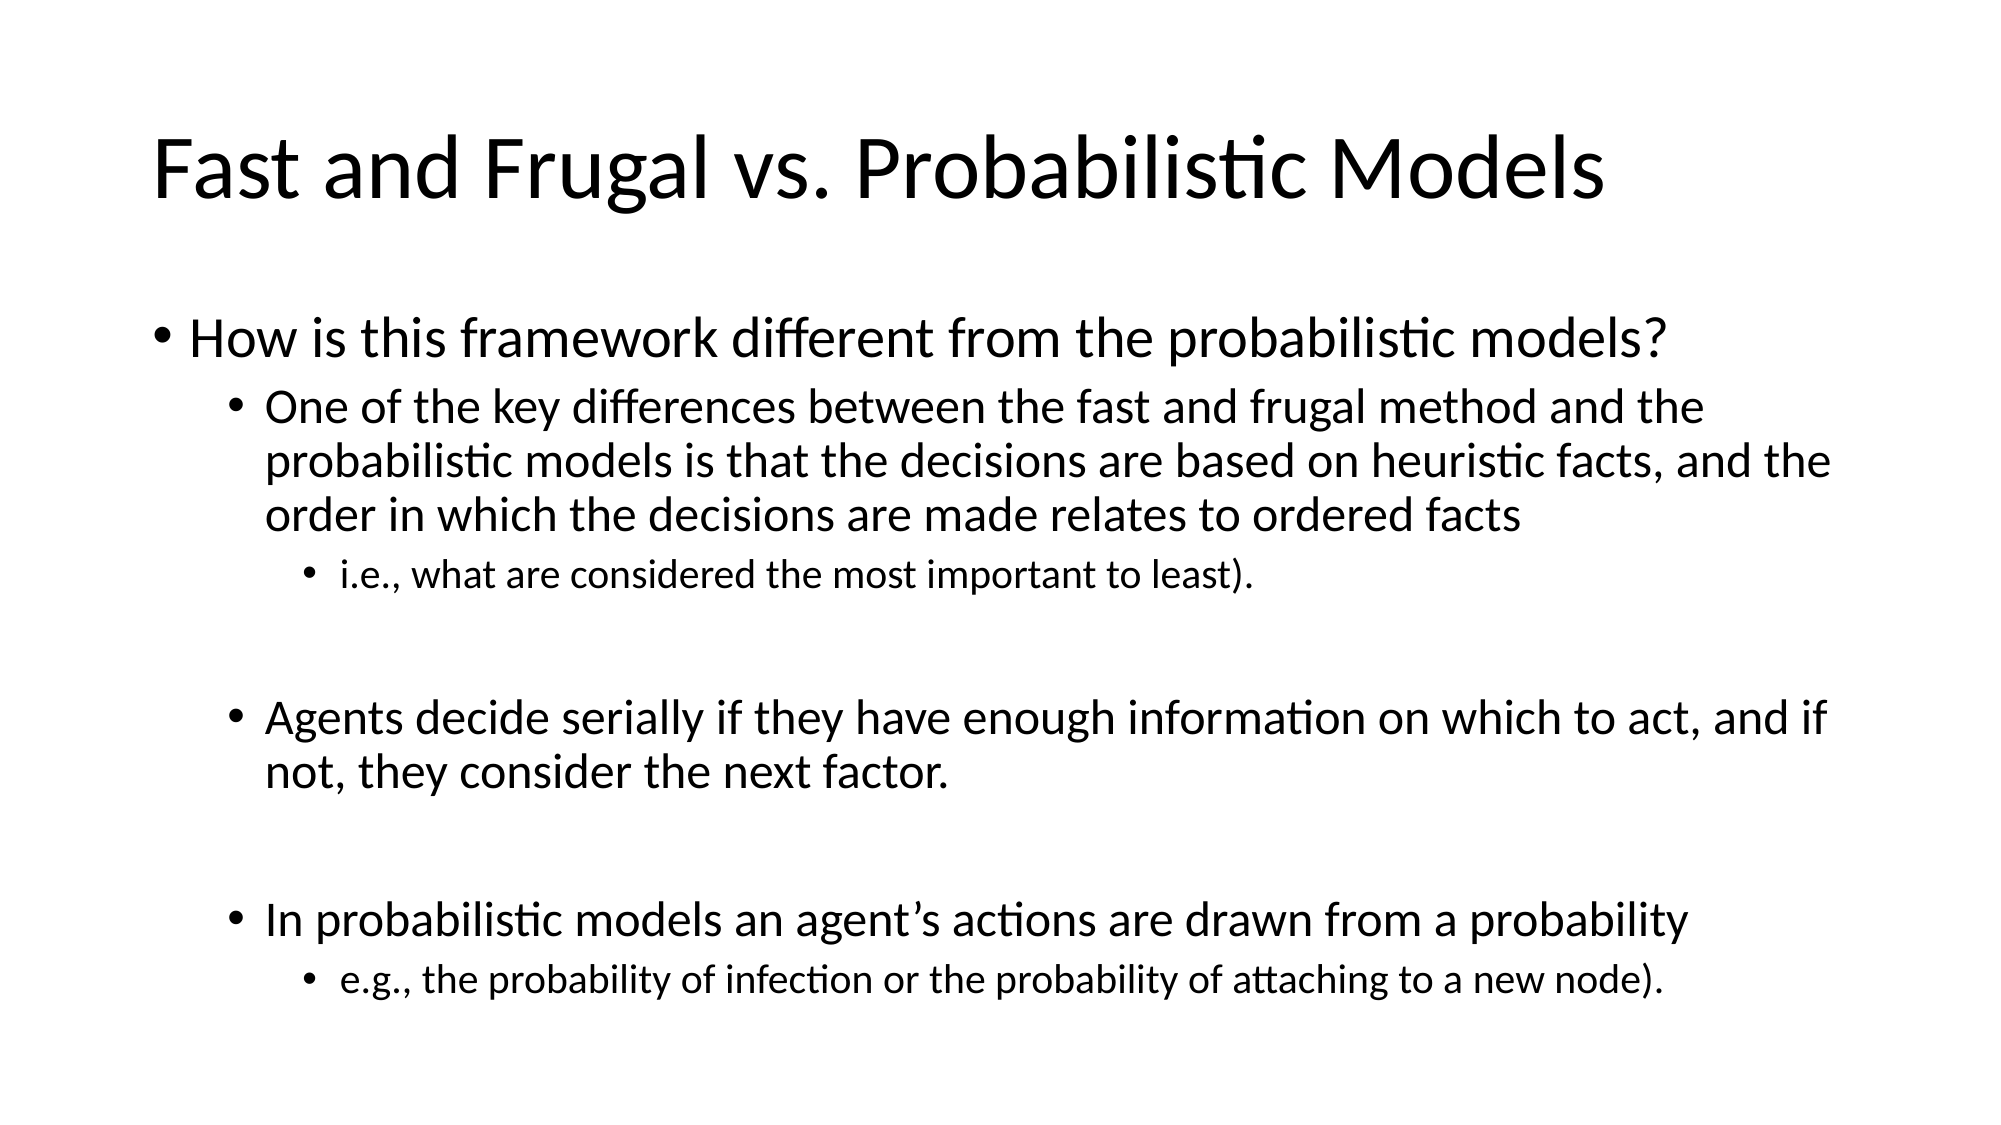

# Fast and Frugal vs. Probabilistic Models
How is this framework different from the probabilistic models?
One of the key differences between the fast and frugal method and the probabilistic models is that the decisions are based on heuristic facts, and the order in which the decisions are made relates to ordered facts
i.e., what are considered the most important to least).

Agents decide serially if they have enough information on which to act, and if not, they consider the next factor.

In probabilistic models an agent’s actions are drawn from a probability
e.g., the probability of infection or the probability of attaching to a new node).